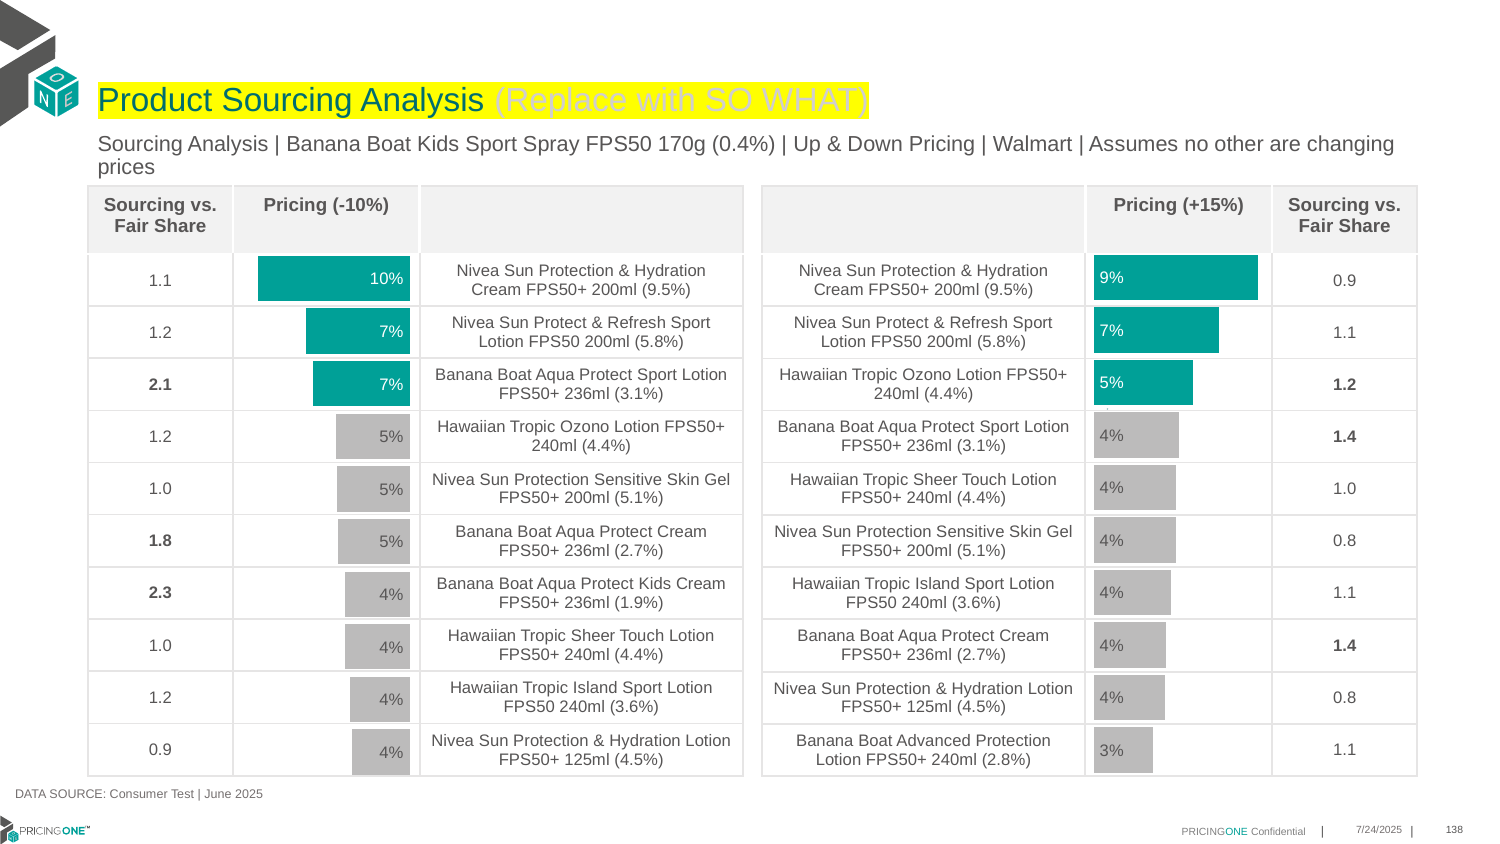

# Product Sourcing Analysis (Replace with SO WHAT)
Sourcing Analysis | Banana Boat Kids Sport Spray FPS50 170g (0.4%) | Up & Down Pricing | Walmart | Assumes no other are changing prices
| Sourcing vs. Fair Share | Pricing (-10%) |  |
| --- | --- | --- |
| 1.1 |  | Nivea Sun Protection & Hydration Cream FPS50+ 200ml (9.5%) |
| 1.2 |  | Nivea Sun Protect & Refresh Sport Lotion FPS50 200ml (5.8%) |
| 2.1 |  | Banana Boat Aqua Protect Sport Lotion FPS50+ 236ml (3.1%) |
| 1.2 |  | Hawaiian Tropic Ozono Lotion FPS50+ 240ml (4.4%) |
| 1.0 |  | Nivea Sun Protection Sensitive Skin Gel FPS50+ 200ml (5.1%) |
| 1.8 |  | Banana Boat Aqua Protect Cream FPS50+ 236ml (2.7%) |
| 2.3 |  | Banana Boat Aqua Protect Kids Cream FPS50+ 236ml (1.9%) |
| 1.0 |  | Hawaiian Tropic Sheer Touch Lotion FPS50+ 240ml (4.4%) |
| 1.2 |  | Hawaiian Tropic Island Sport Lotion FPS50 240ml (3.6%) |
| 0.9 |  | Nivea Sun Protection & Hydration Lotion FPS50+ 125ml (4.5%) |
|  | Pricing (+15%) | Sourcing vs. Fair Share |
| --- | --- | --- |
| Nivea Sun Protection & Hydration Cream FPS50+ 200ml (9.5%) |  | 0.9 |
| Nivea Sun Protect & Refresh Sport Lotion FPS50 200ml (5.8%) |  | 1.1 |
| Hawaiian Tropic Ozono Lotion FPS50+ 240ml (4.4%) |  | 1.2 |
| Banana Boat Aqua Protect Sport Lotion FPS50+ 236ml (3.1%) |  | 1.4 |
| Hawaiian Tropic Sheer Touch Lotion FPS50+ 240ml (4.4%) |  | 1.0 |
| Nivea Sun Protection Sensitive Skin Gel FPS50+ 200ml (5.1%) |  | 0.8 |
| Hawaiian Tropic Island Sport Lotion FPS50 240ml (3.6%) |  | 1.1 |
| Banana Boat Aqua Protect Cream FPS50+ 236ml (2.7%) |  | 1.4 |
| Nivea Sun Protection & Hydration Lotion FPS50+ 125ml (4.5%) |  | 0.8 |
| Banana Boat Advanced Protection Lotion FPS50+ 240ml (2.8%) |  | 1.1 |

### Chart

| Category | Banana Boat Kids Sport Spray FPS50 170g (0.4%) |
|---|---|
| Nivea Sun Protection & Hydration Cream FPS50+ 200ml (9.5%) | 0.08541972567262227 |
| Nivea Sun Protect & Refresh Sport Lotion FPS50 200ml (5.8%) | 0.06516264363449653 |
| Hawaiian Tropic Ozono Lotion FPS50+ 240ml (4.4%) | 0.051570781315954224 |
| Banana Boat Aqua Protect Sport Lotion FPS50+ 236ml (3.1%) | 0.04414091684638744 |
| Hawaiian Tropic Sheer Touch Lotion FPS50+ 240ml (4.4%) | 0.0429510679723875 |
| Nivea Sun Protection Sensitive Skin Gel FPS50+ 200ml (5.1%) | 0.04282664008859985 |
| Hawaiian Tropic Island Sport Lotion FPS50 240ml (3.6%) | 0.040263105327416636 |
| Banana Boat Aqua Protect Cream FPS50+ 236ml (2.7%) | 0.037568630896837846 |
| Nivea Sun Protection & Hydration Lotion FPS50+ 125ml (4.5%) | 0.036857424471987345 |
| Banana Boat Advanced Protection Lotion FPS50+ 240ml (2.8%) | 0.03100999106314262 |

### Chart

| Category | Banana Boat Kids Sport Spray FPS50 170g (0.4%) |
|---|---|
| Nivea Sun Protection & Hydration Cream FPS50+ 200ml (9.5%) | 0.10449784161697856 |
| Nivea Sun Protect & Refresh Sport Lotion FPS50 200ml (5.8%) | 0.07131425845019178 |
| Banana Boat Aqua Protect Sport Lotion FPS50+ 236ml (3.1%) | 0.06642827177316642 |
| Hawaiian Tropic Ozono Lotion FPS50+ 240ml (4.4%) | 0.051035861641843656 |
| Nivea Sun Protection Sensitive Skin Gel FPS50+ 200ml (5.1%) | 0.050071732443927874 |
| Banana Boat Aqua Protect Cream FPS50+ 236ml (2.7%) | 0.049711772666455455 |
| Banana Boat Aqua Protect Kids Cream FPS50+ 236ml (1.9%) | 0.044612320786036296 |
| Hawaiian Tropic Sheer Touch Lotion FPS50+ 240ml (4.4%) | 0.04430587591400302 |
| Hawaiian Tropic Island Sport Lotion FPS50 240ml (3.6%) | 0.041452906129177715 |
| Nivea Sun Protection & Hydration Lotion FPS50+ 125ml (4.5%) | 0.039711752941157225 |
DATA SOURCE: Consumer Test | June 2025

7/24/2025
138